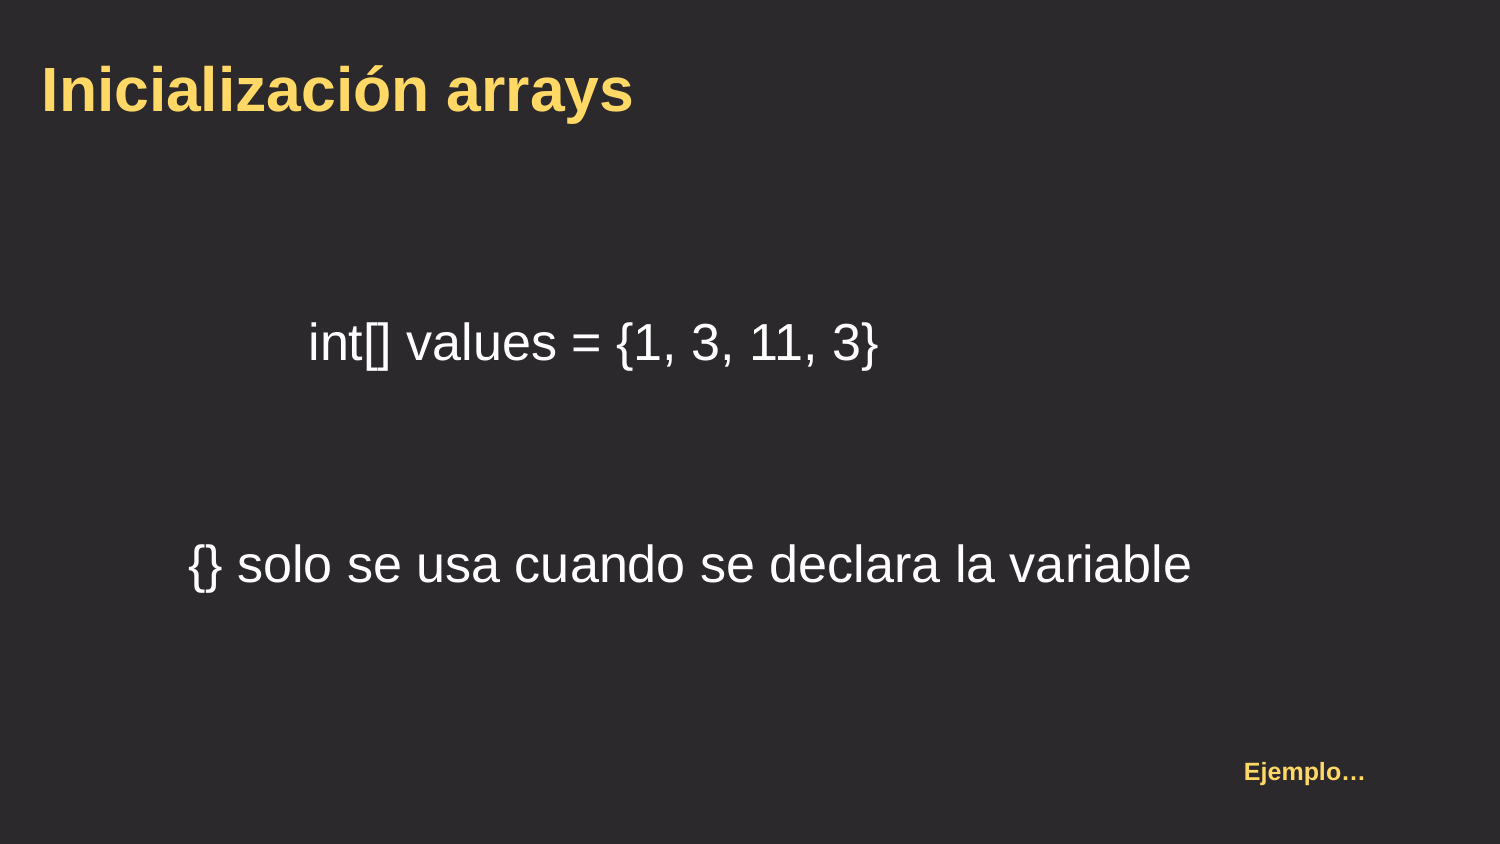

# Inicialización arrays
int[] values = {1, 3, 11, 3}
{} solo se usa cuando se declara la variable
Ejemplo…